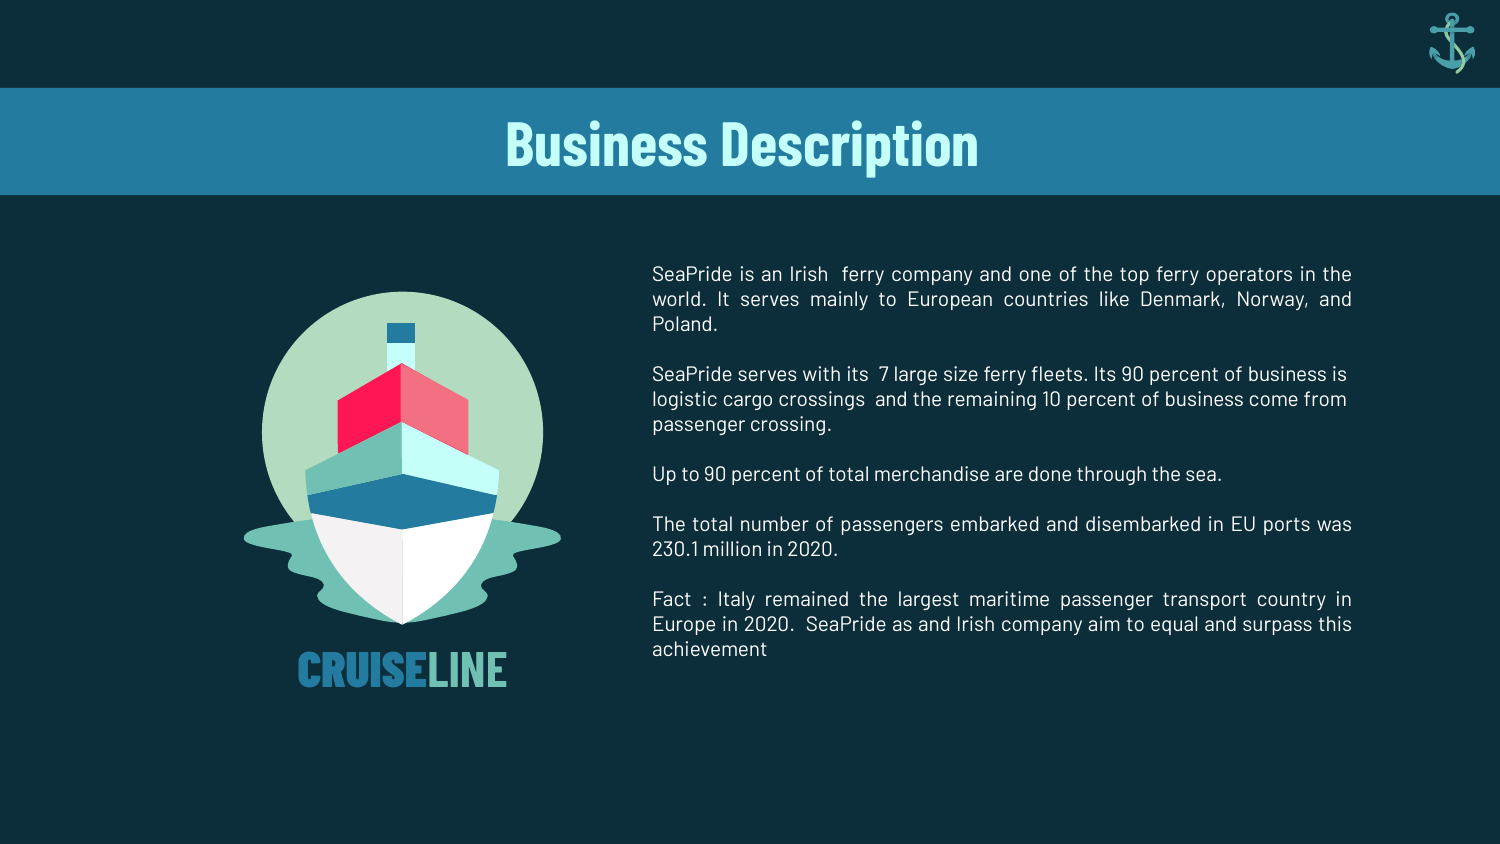

# Business Description

SeaPride is an Irish  ferry company and one of the top ferry operators in the world. It serves mainly to European countries like Denmark, Norway, and Poland.

SeaPride serves with its  7 large size ferry fleets. Its 90 percent of business is  logistic cargo crossings  and the remaining 10 percent of business come from  passenger crossing.

Up to 90 percent of total merchandise are done through the sea.

The total number of passengers embarked and disembarked in EU ports was 230.1 million in 2020.

Fact : Italy remained the largest maritime passenger transport country in Europe in 2020.  SeaPride as and Irish company aim to equal and surpass this achievement

CRUISELINE